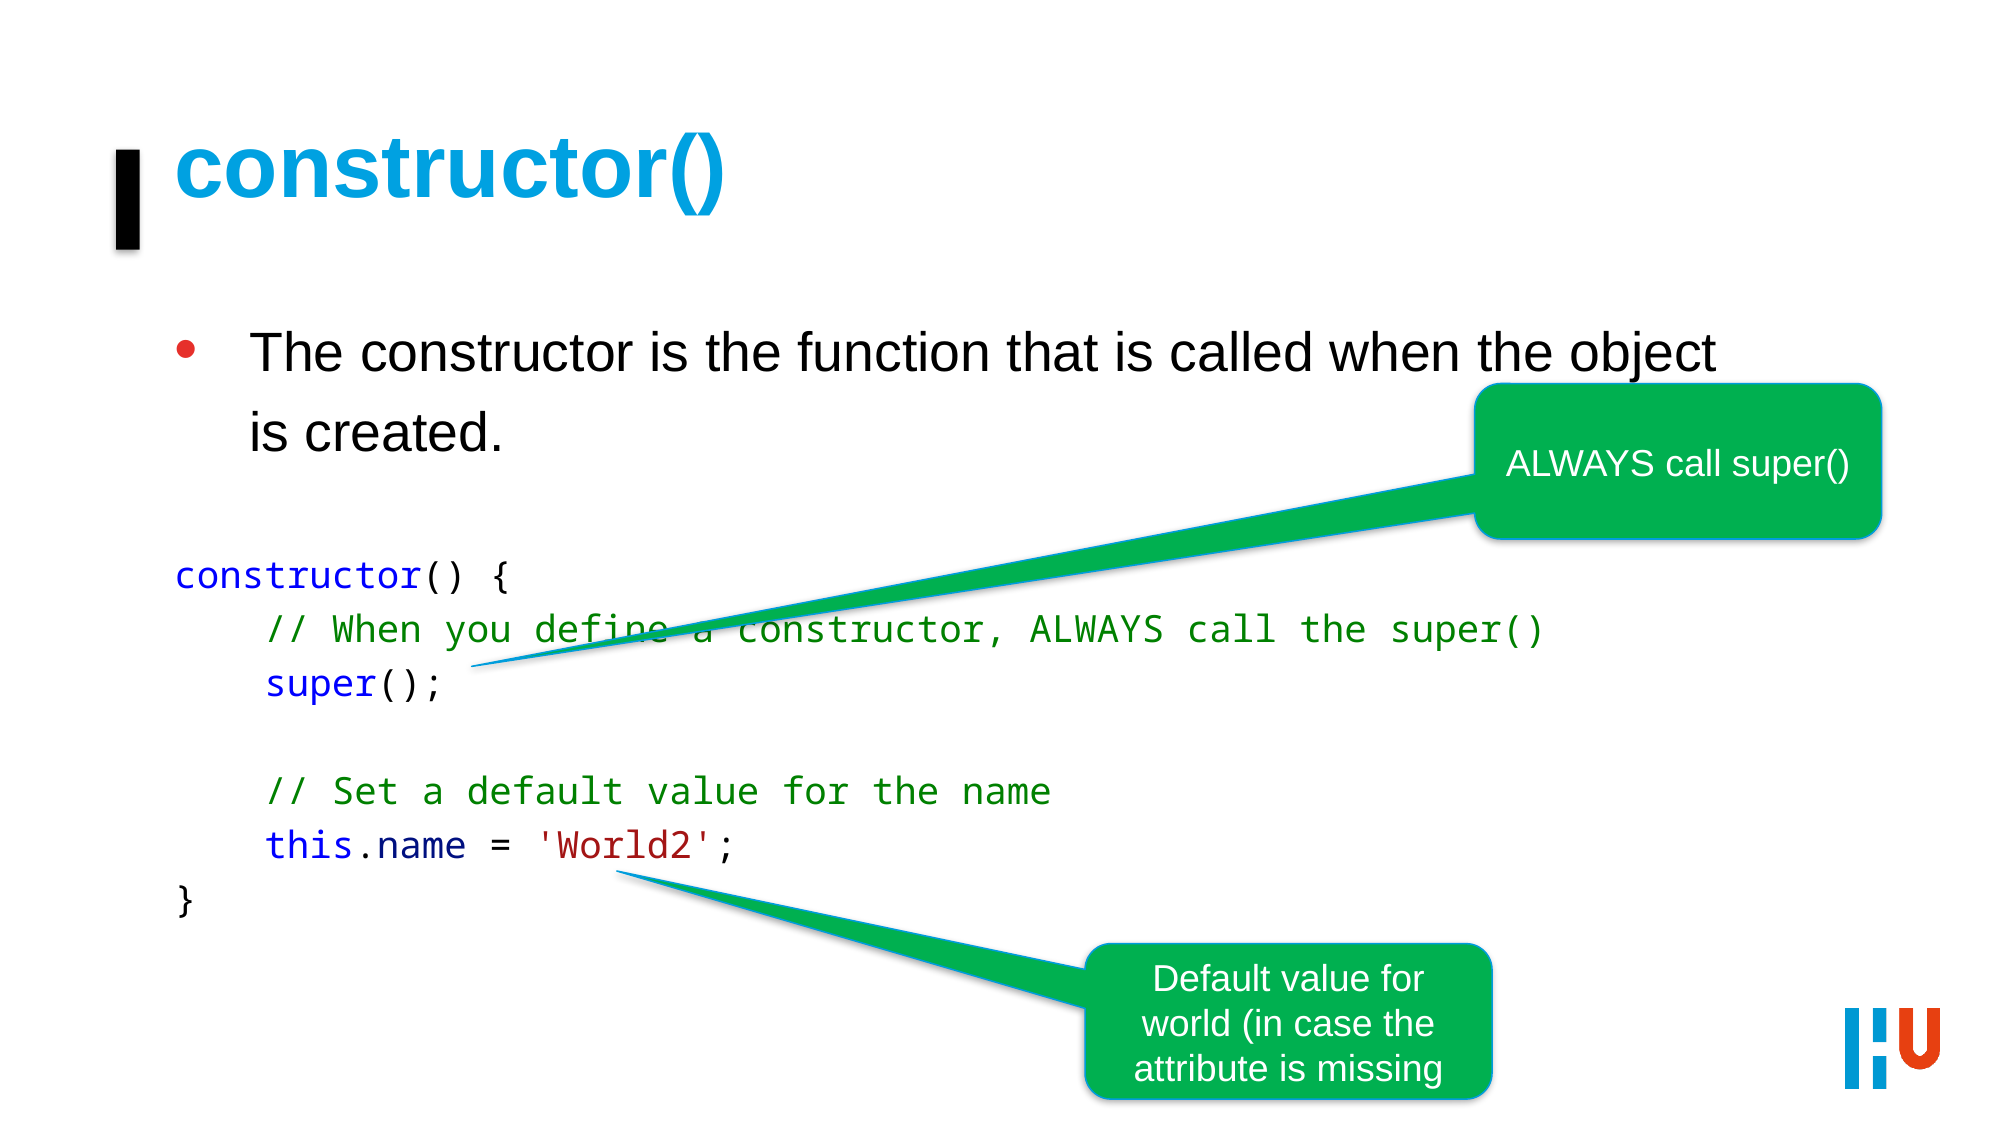

# constructor()
The constructor is the function that is called when the object is created.

constructor() {
    // When you define a constructor, ALWAYS call the super()
    super();
    // Set a default value for the name
    this.name = 'World2';
}

ALWAYS call super()
Default value for world (in case the attribute is missing